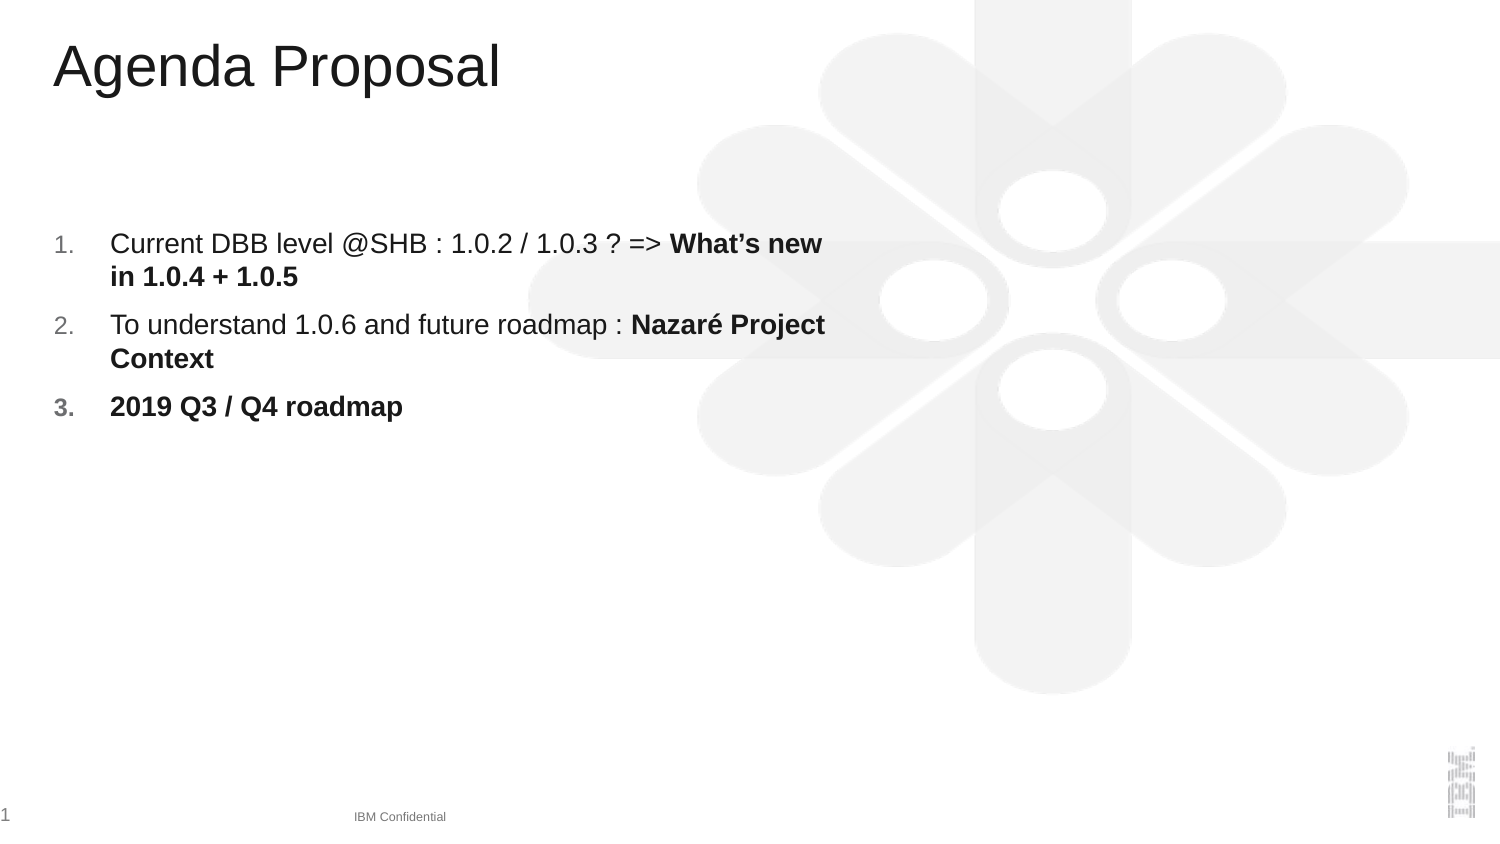

# Agenda Proposal
Current DBB level @SHB : 1.0.2 / 1.0.3 ? => What’s new in 1.0.4 + 1.0.5
To understand 1.0.6 and future roadmap : Nazaré Project Context
2019 Q3 / Q4 roadmap
1